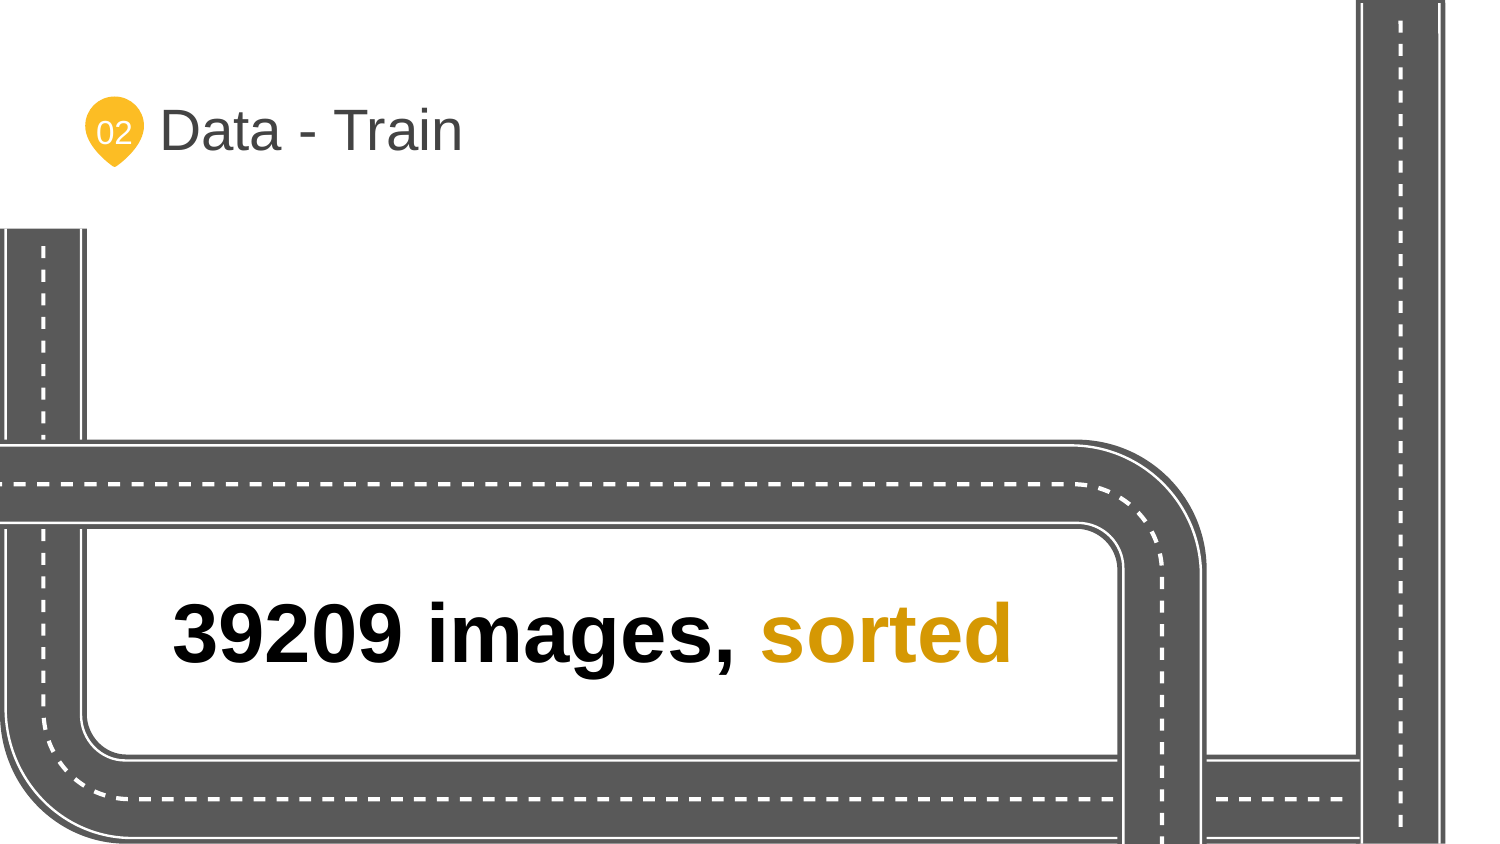

# Data - Train
02

39209 images, sorted